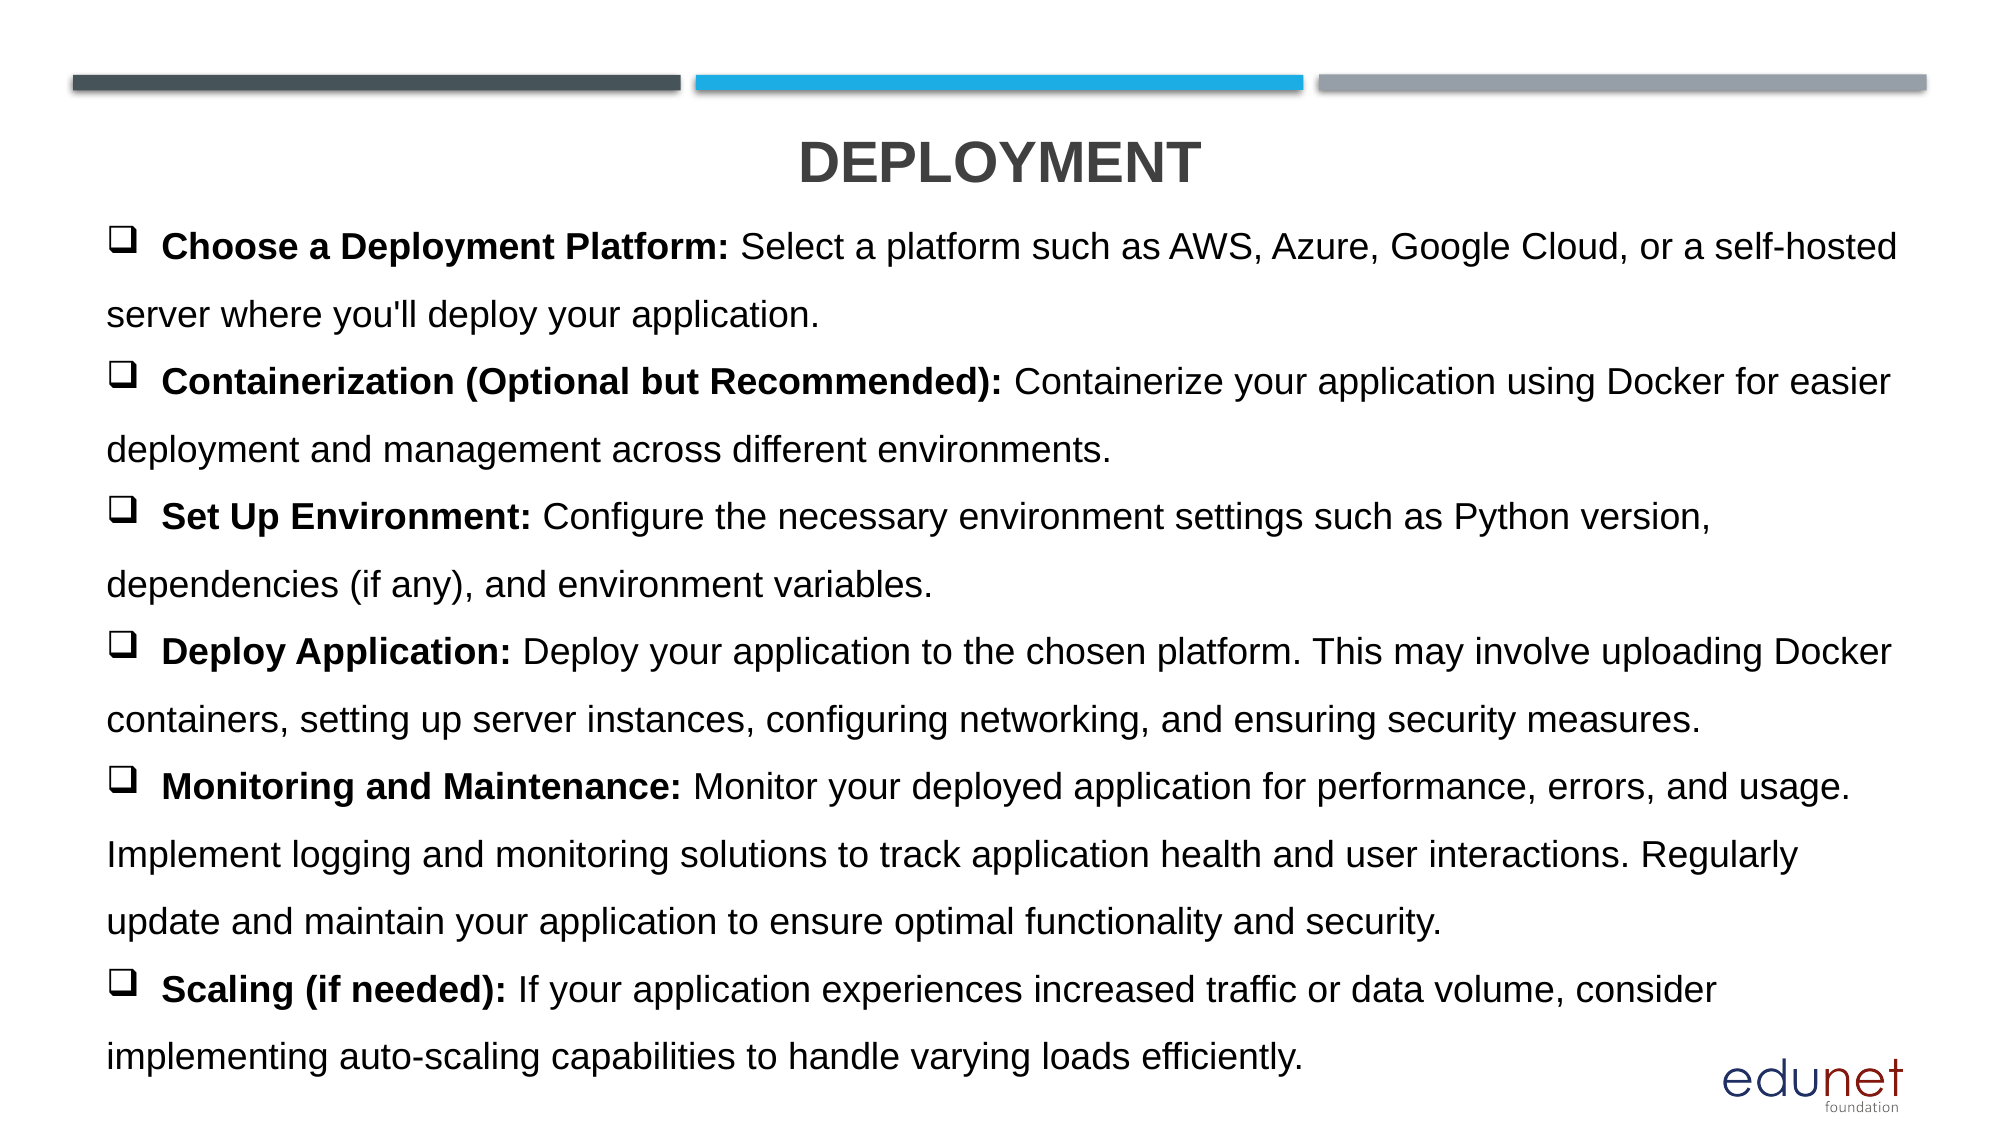

# deployment
  Choose a Deployment Platform: Select a platform such as AWS, Azure, Google Cloud, or a self-hosted server where you'll deploy your application.
  Containerization (Optional but Recommended): Containerize your application using Docker for easier deployment and management across different environments.
  Set Up Environment: Configure the necessary environment settings such as Python version, dependencies (if any), and environment variables.
  Deploy Application: Deploy your application to the chosen platform. This may involve uploading Docker containers, setting up server instances, configuring networking, and ensuring security measures.
  Monitoring and Maintenance: Monitor your deployed application for performance, errors, and usage. Implement logging and monitoring solutions to track application health and user interactions. Regularly update and maintain your application to ensure optimal functionality and security.
  Scaling (if needed): If your application experiences increased traffic or data volume, consider implementing auto-scaling capabilities to handle varying loads efficiently.